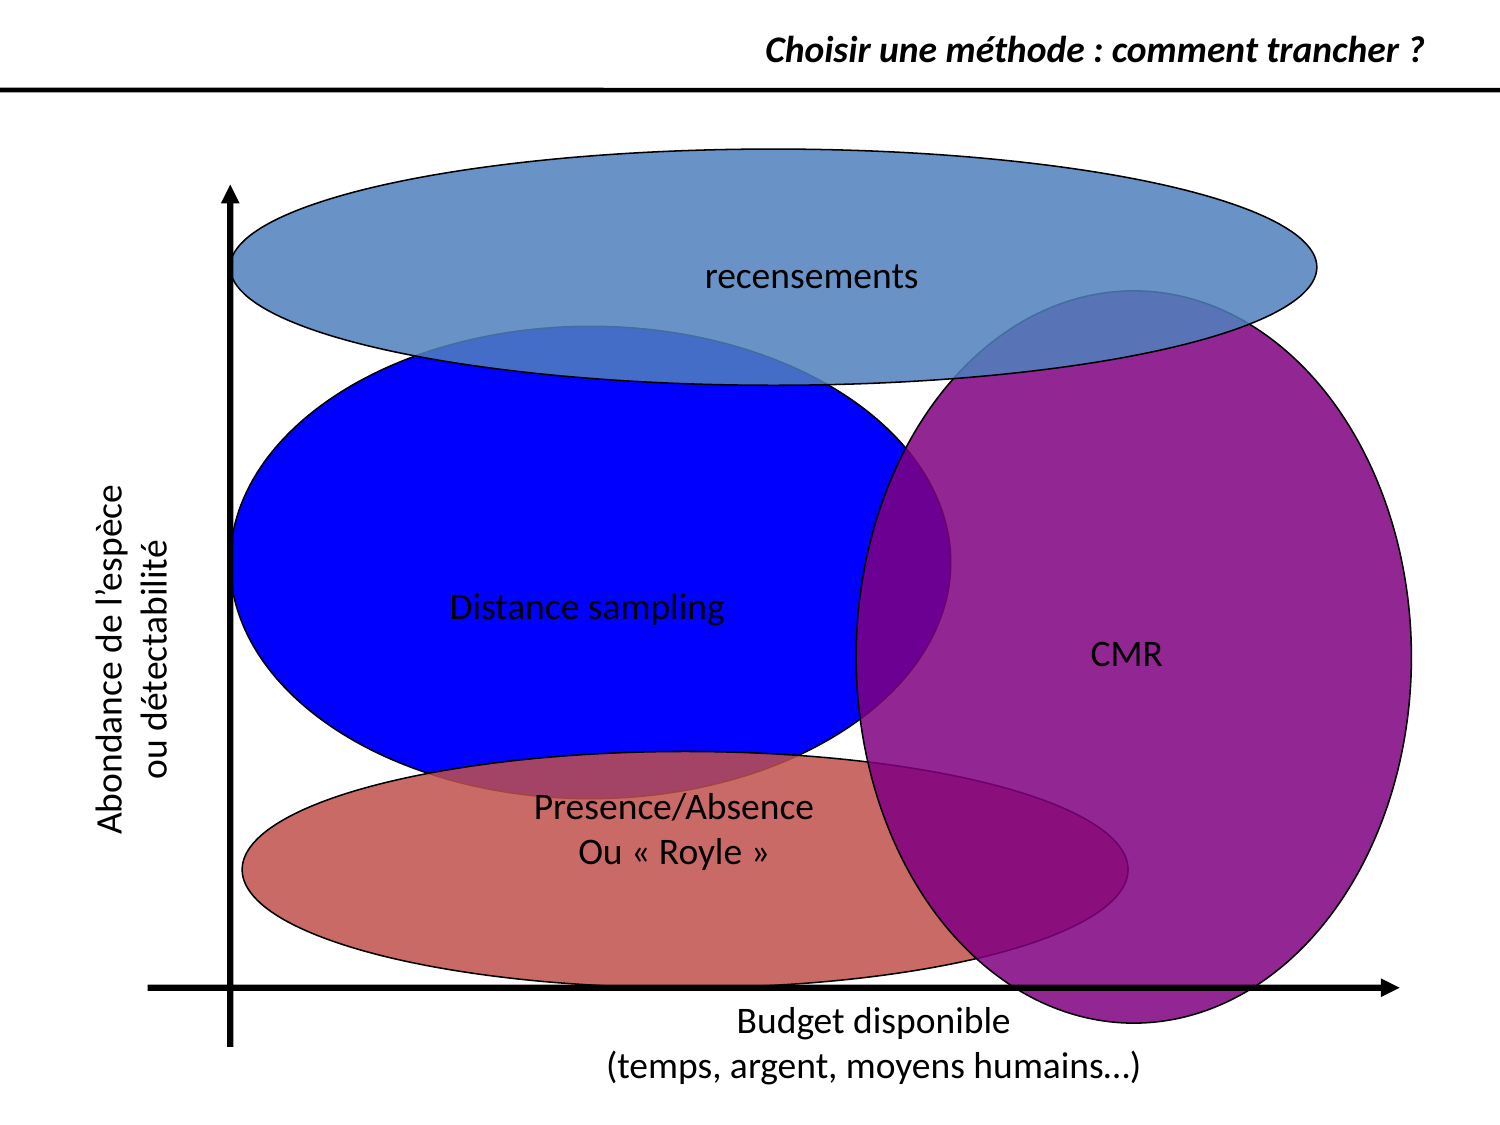

Choisir une méthode : comment trancher ?

recensements

Distance sampling
Abondance de l’espèce
ou détectabilité
CMR

Presence/Absence
Ou « Royle »

Budget disponible
(temps, argent, moyens humains…)